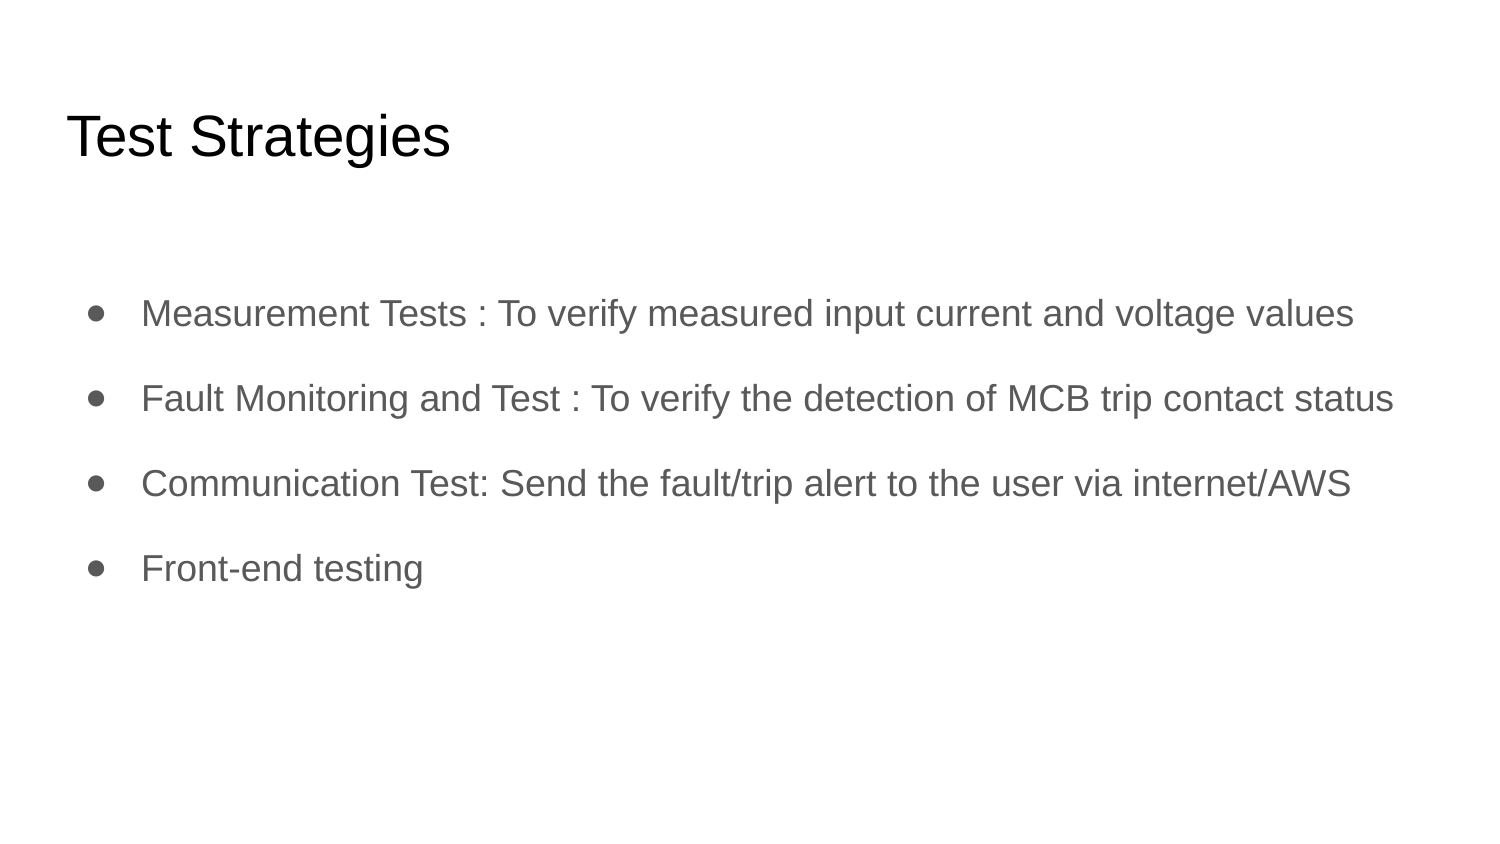

# Test Strategies

Measurement Tests : To verify measured input current and voltage values
Fault Monitoring and Test : To verify the detection of MCB trip contact status
Communication Test: Send the fault/trip alert to the user via internet/AWS
Front-end testing